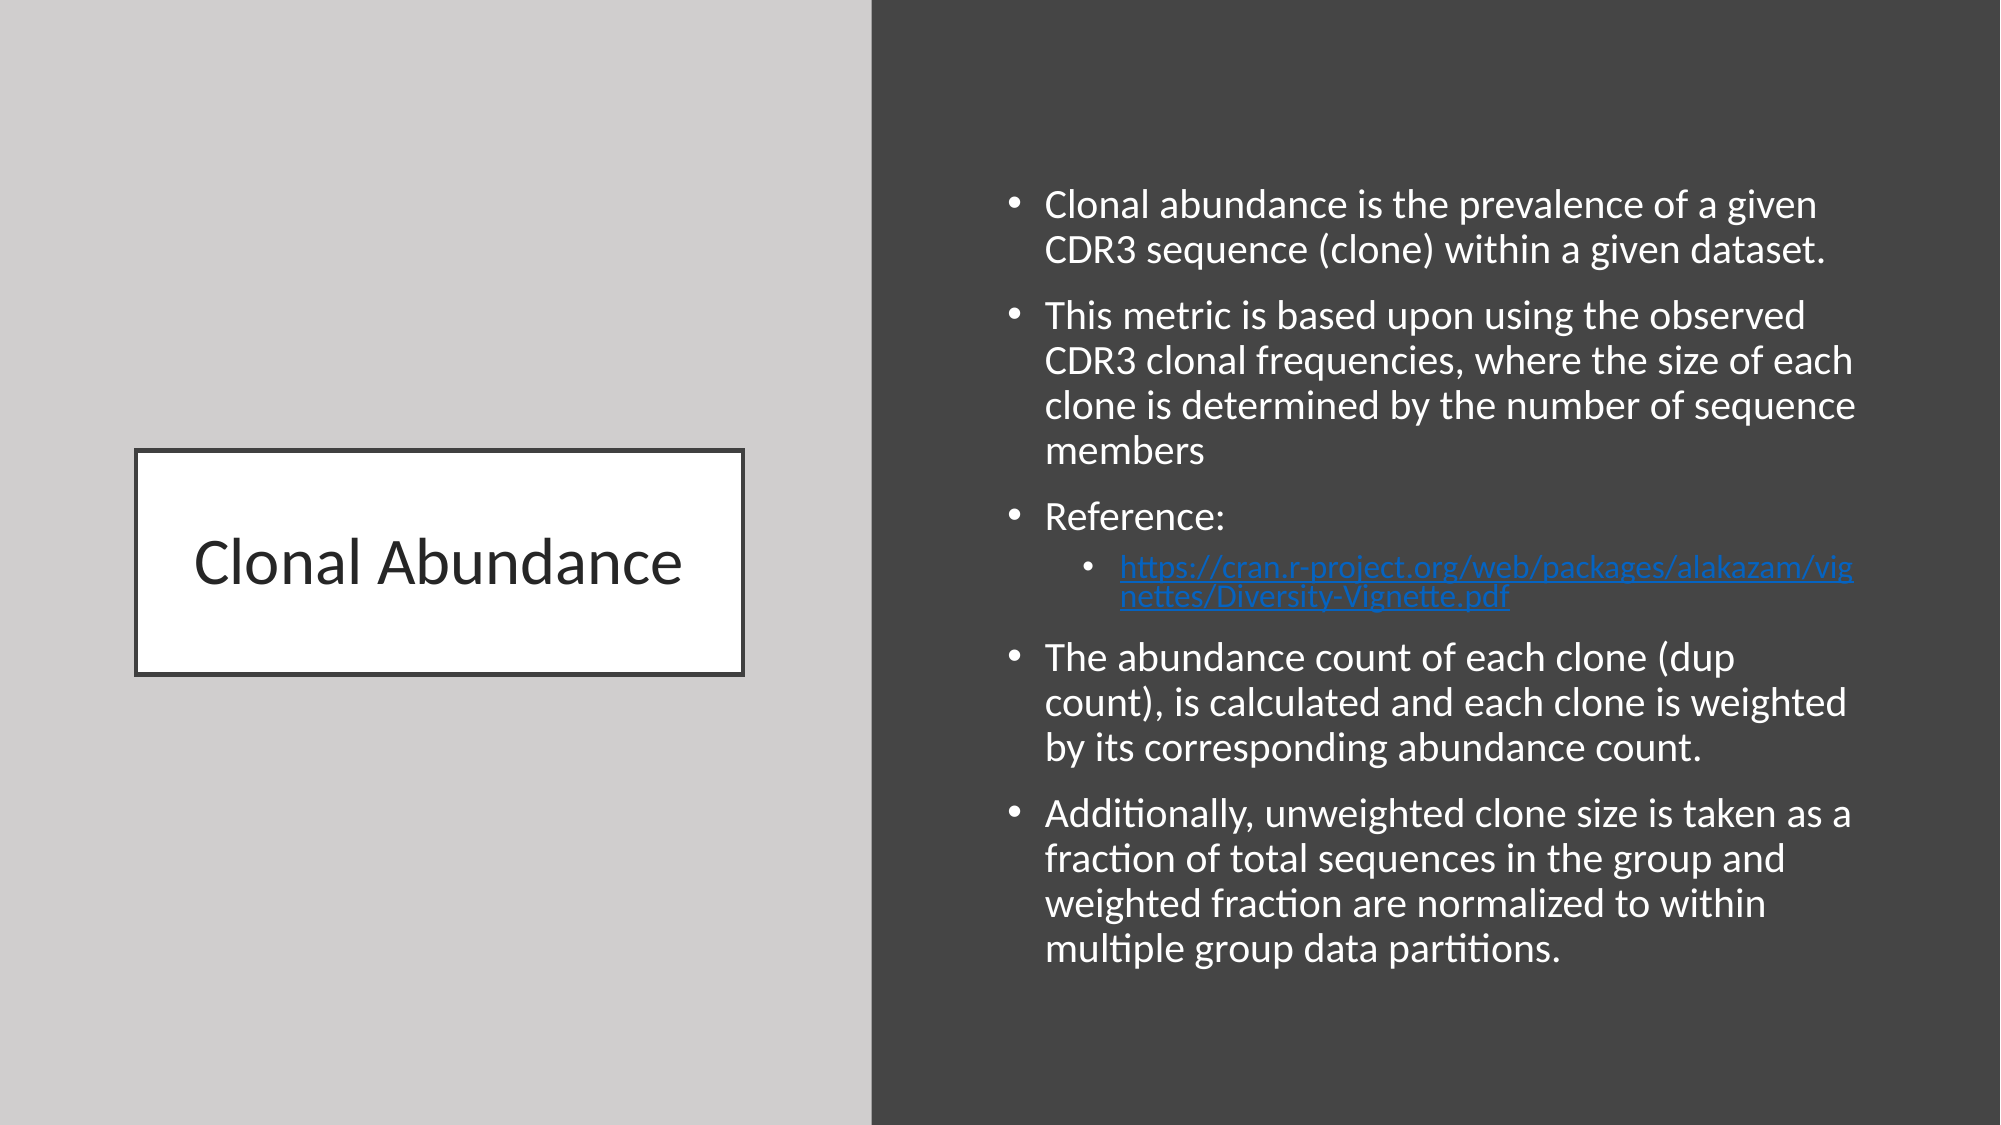

Clonal abundance is the prevalence of a given CDR3 sequence (clone) within a given dataset.
This metric is based upon using the observed CDR3 clonal frequencies, where the size of each clone is determined by the number of sequence members
Reference:
https://cran.r-project.org/web/packages/alakazam/vignettes/Diversity-Vignette.pdf
The abundance count of each clone (dup count), is calculated and each clone is weighted by its corresponding abundance count.
Additionally, unweighted clone size is taken as a fraction of total sequences in the group and weighted fraction are normalized to within multiple group data partitions.
# Clonal Abundance